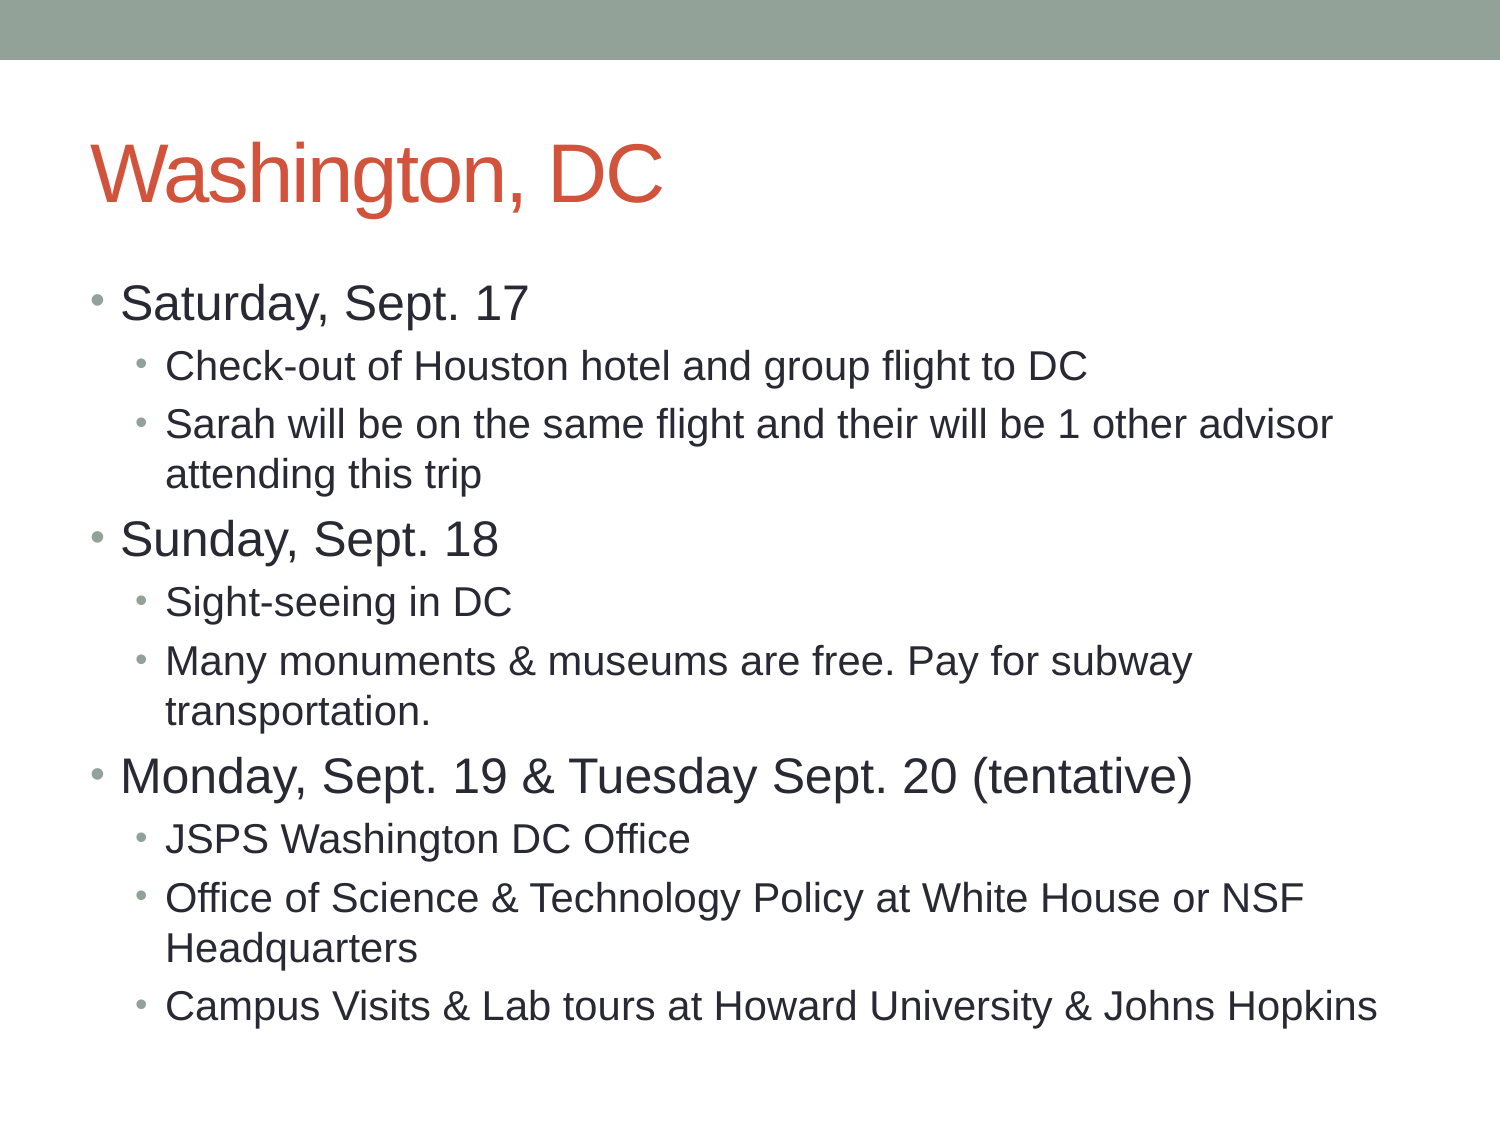

# Washington, DC
Saturday, Sept. 17
Check-out of Houston hotel and group flight to DC
Sarah will be on the same flight and their will be 1 other advisor attending this trip
Sunday, Sept. 18
Sight-seeing in DC
Many monuments & museums are free. Pay for subway transportation.
Monday, Sept. 19 & Tuesday Sept. 20 (tentative)
JSPS Washington DC Office
Office of Science & Technology Policy at White House or NSF Headquarters
Campus Visits & Lab tours at Howard University & Johns Hopkins